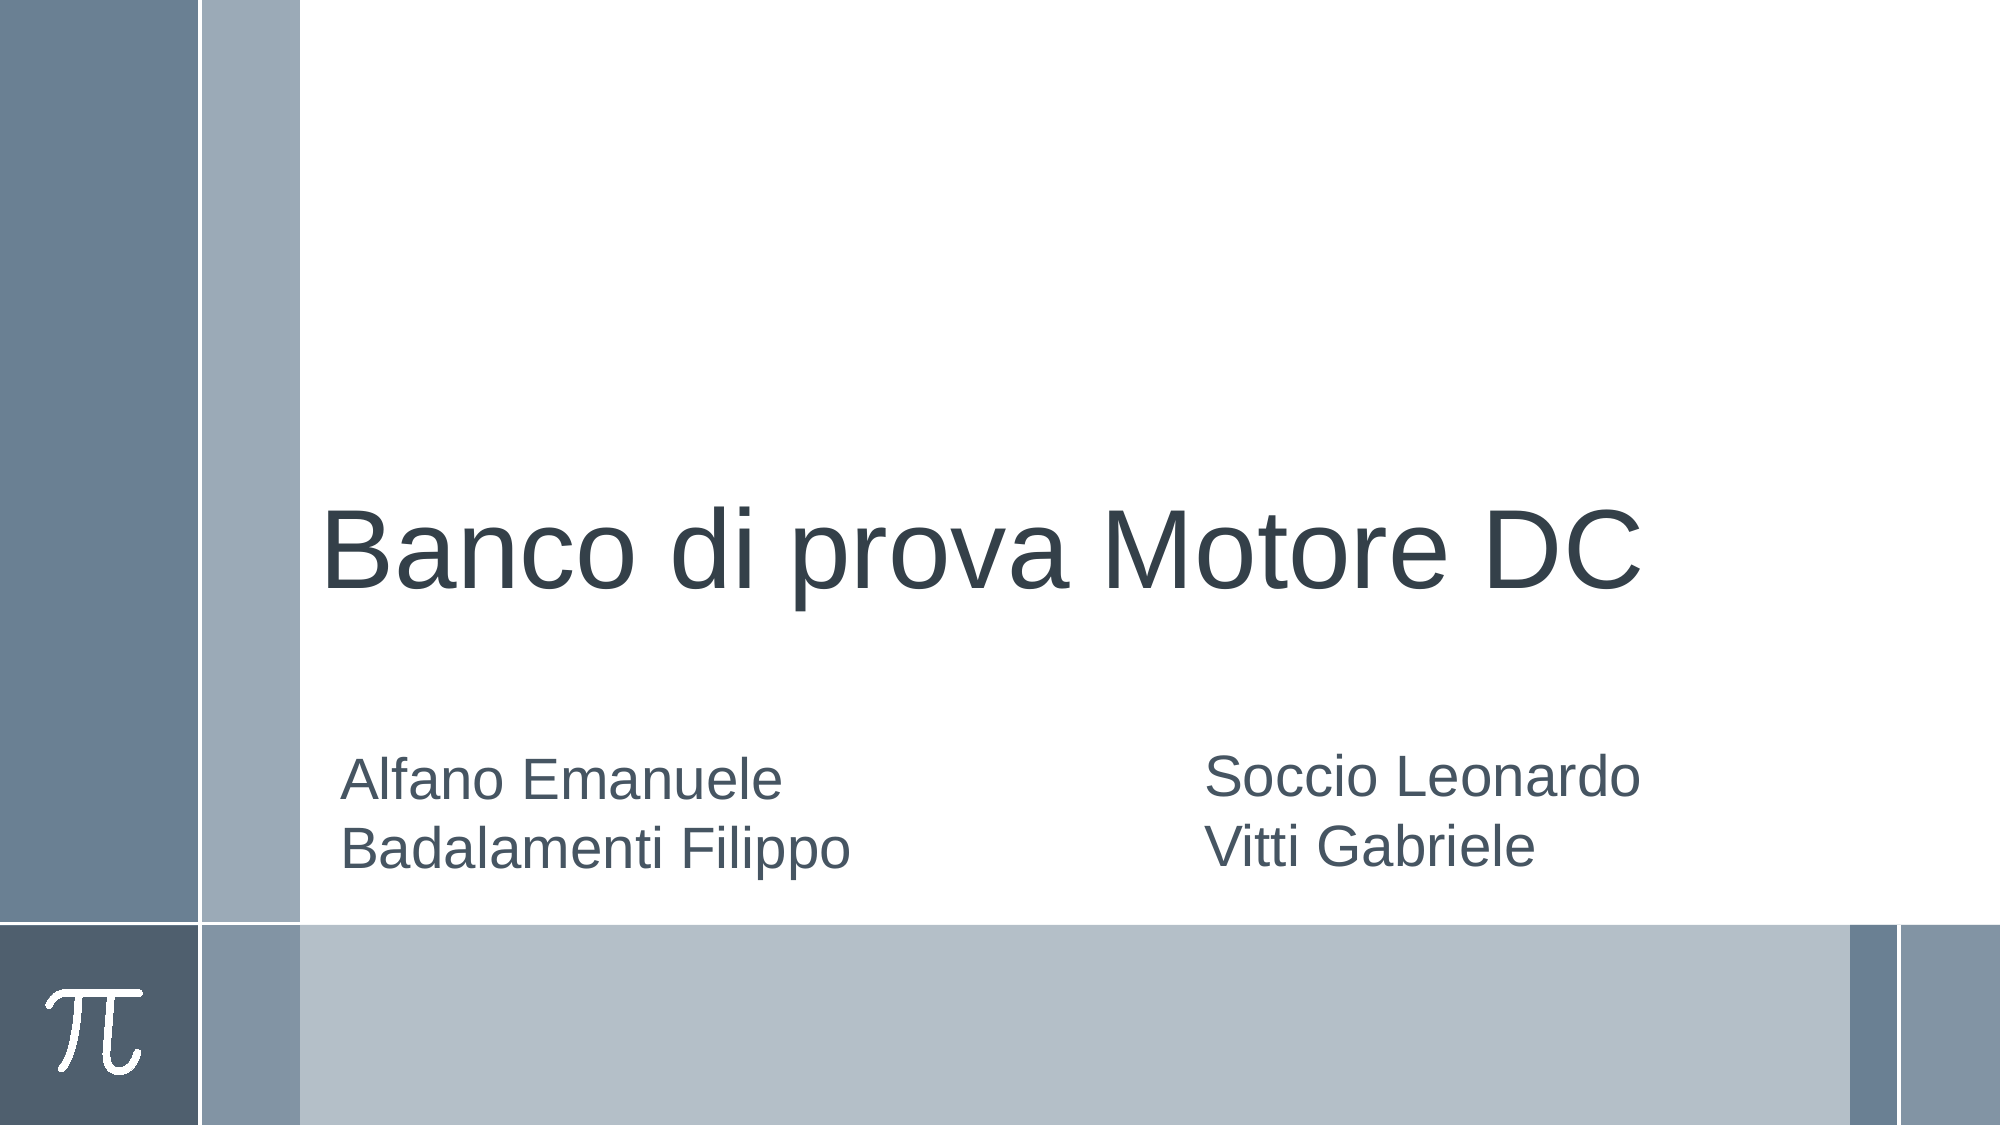

# Banco di prova Motore DC
Soccio Leonardo
Vitti Gabriele
Alfano Emanuele
Badalamenti Filippo